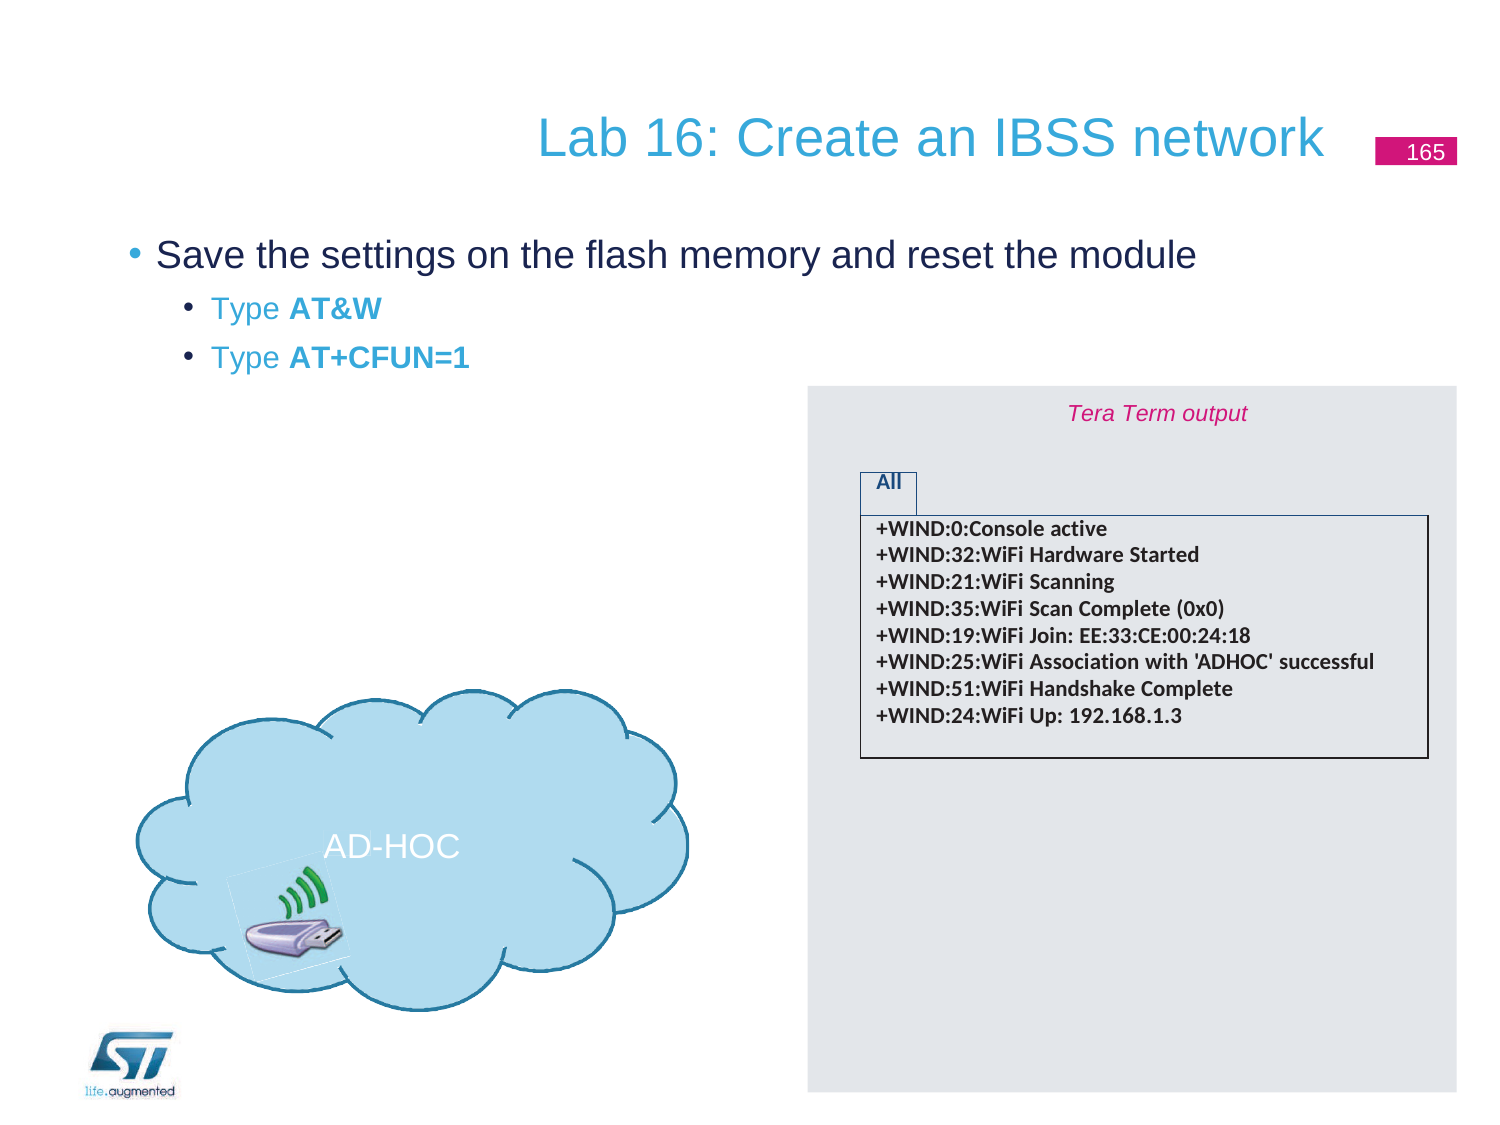

# Lab 16: Create an IBSS network
165
Save the settings on the flash memory and reset the module
Type AT&W
Type AT+CFUN=1
Tera Term output

| All |  |
| --- | --- |
| +WIND:0:Console active +WIND:32:WiFi Hardware Started +WIND:21:WiFi Scanning +WIND:35:WiFi Scan Complete (0x0) +WIND:19:WiFi Join: EE:33:CE:00:24:18 +WIND:25:WiFi Association with 'ADHOC' successful +WIND:51:WiFi Handshake Complete +WIND:24:WiFi Up: 192.168.1.3 |  |

AD-HOC